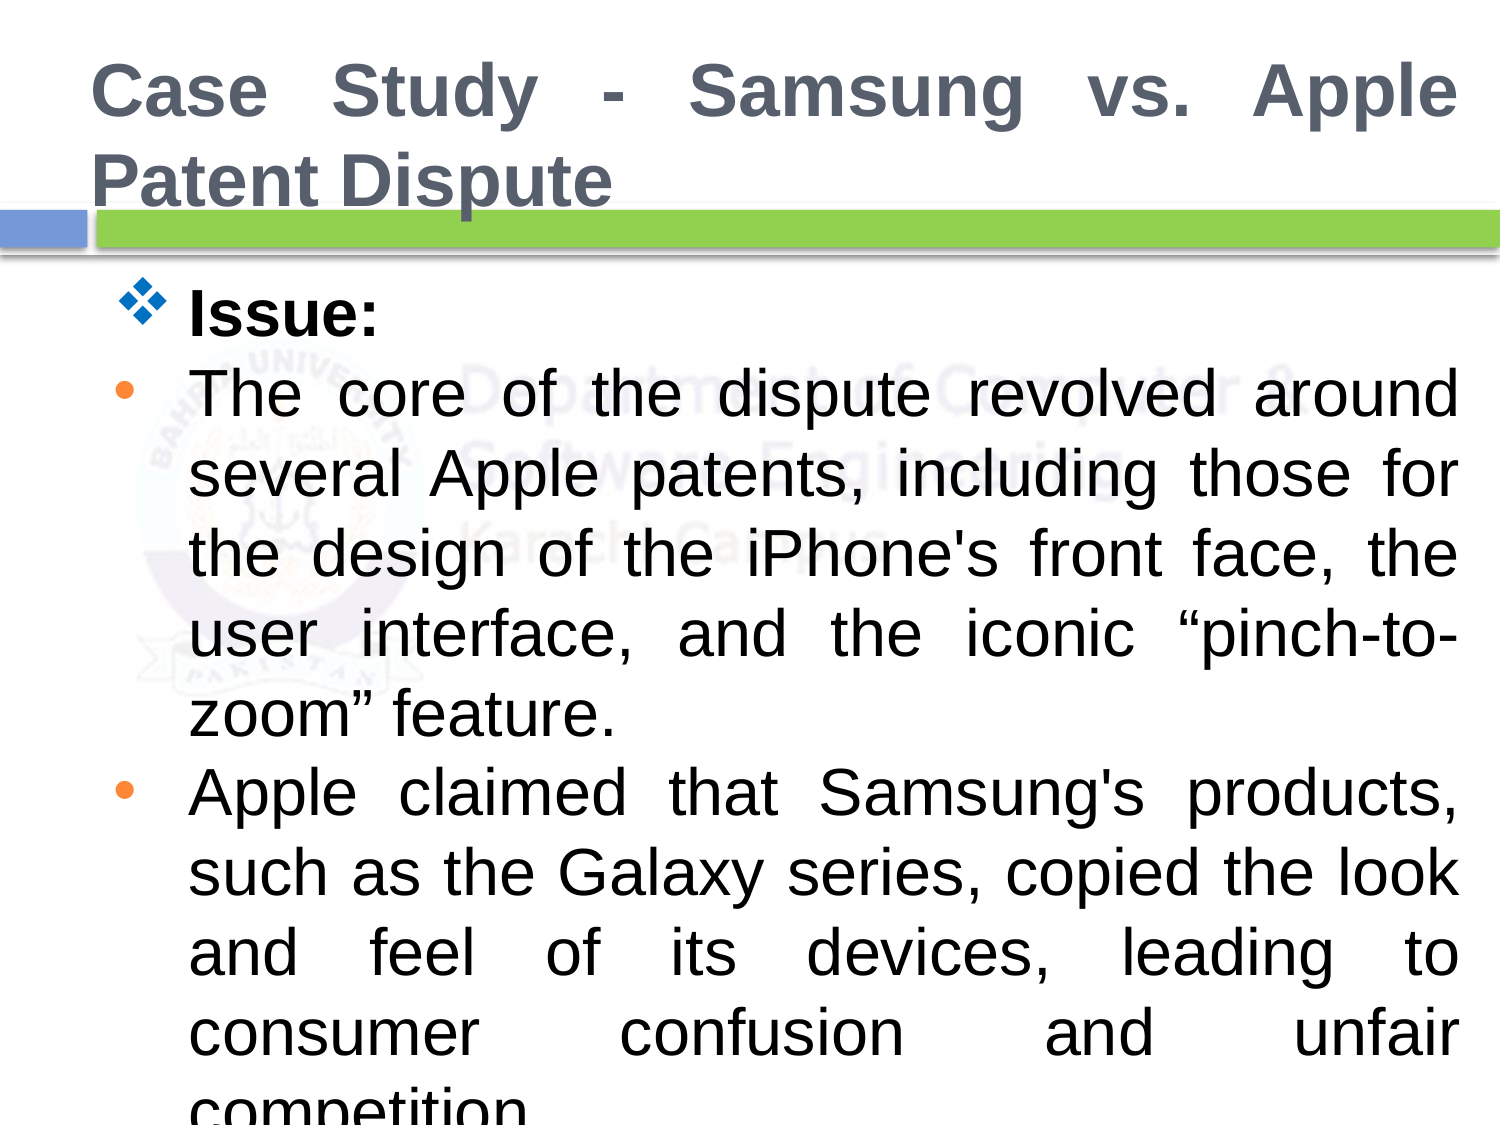

# Case Study - Samsung vs. Apple Patent Dispute
Issue:
The core of the dispute revolved around several Apple patents, including those for the design of the iPhone's front face, the user interface, and the iconic “pinch-to-zoom” feature.
Apple claimed that Samsung's products, such as the Galaxy series, copied the look and feel of its devices, leading to consumer confusion and unfair competition..